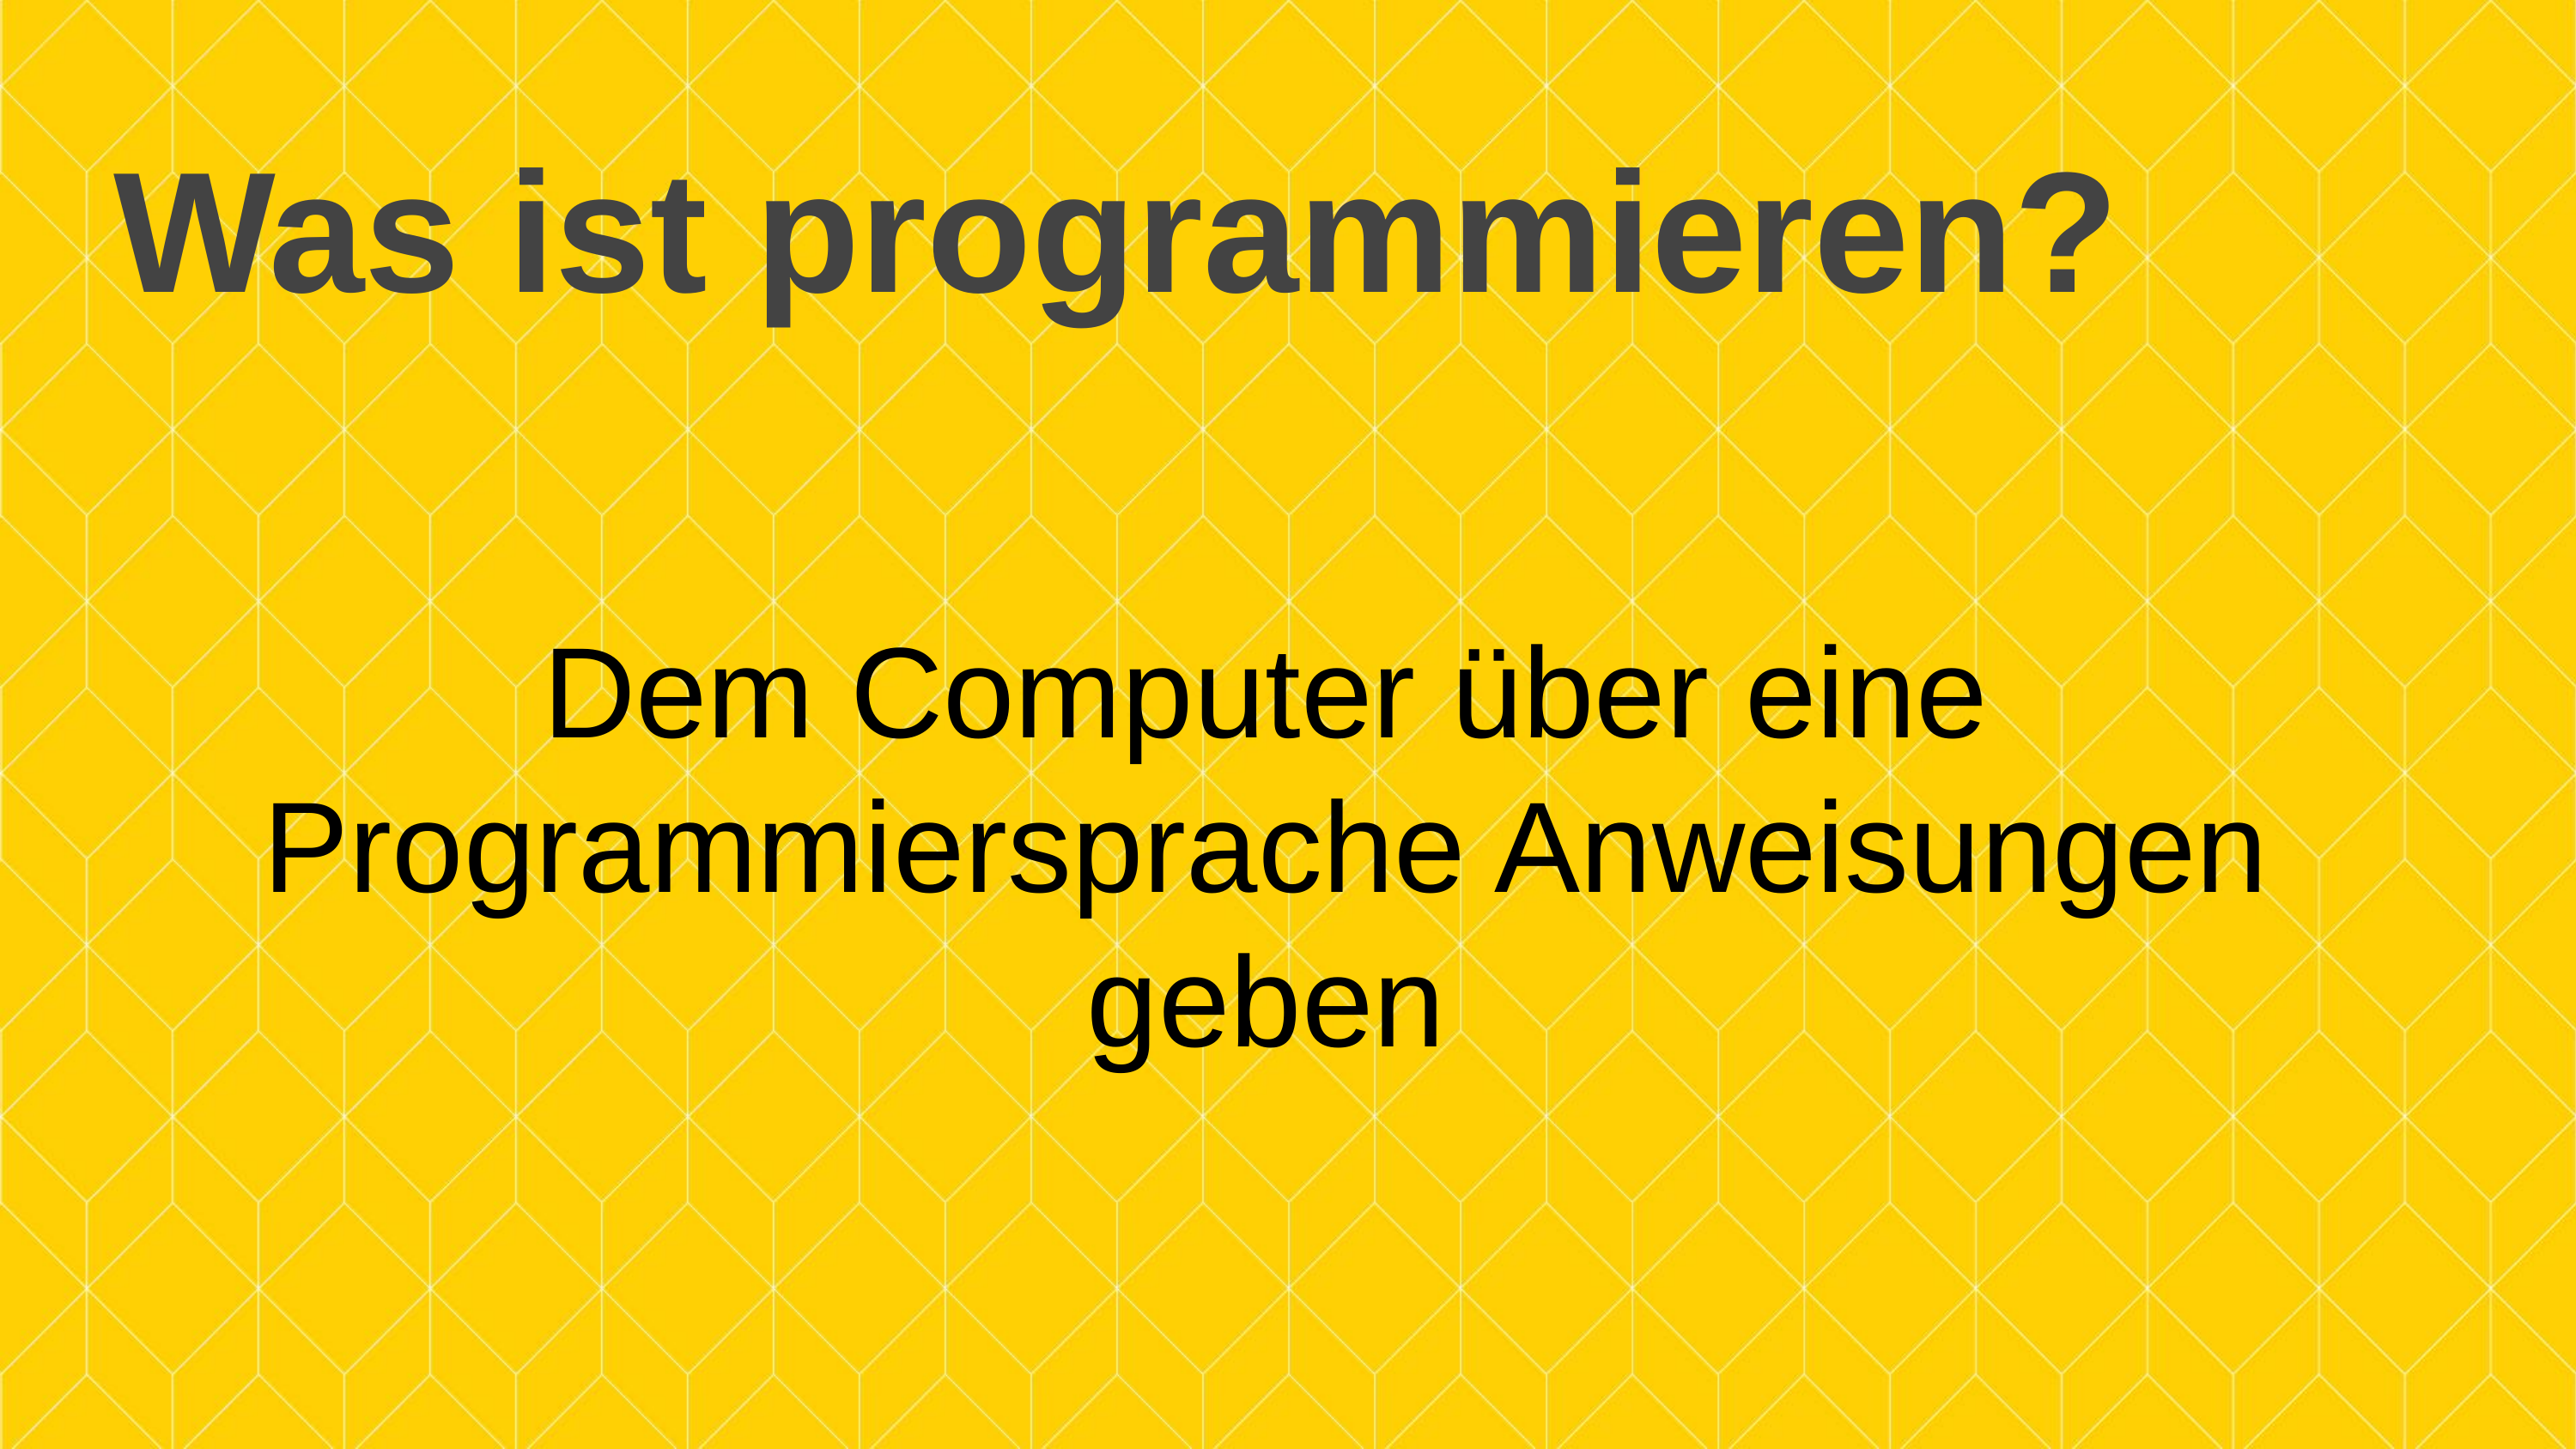

Was ist programmieren?
Dem Computer über eine Programmiersprache Anweisungen geben